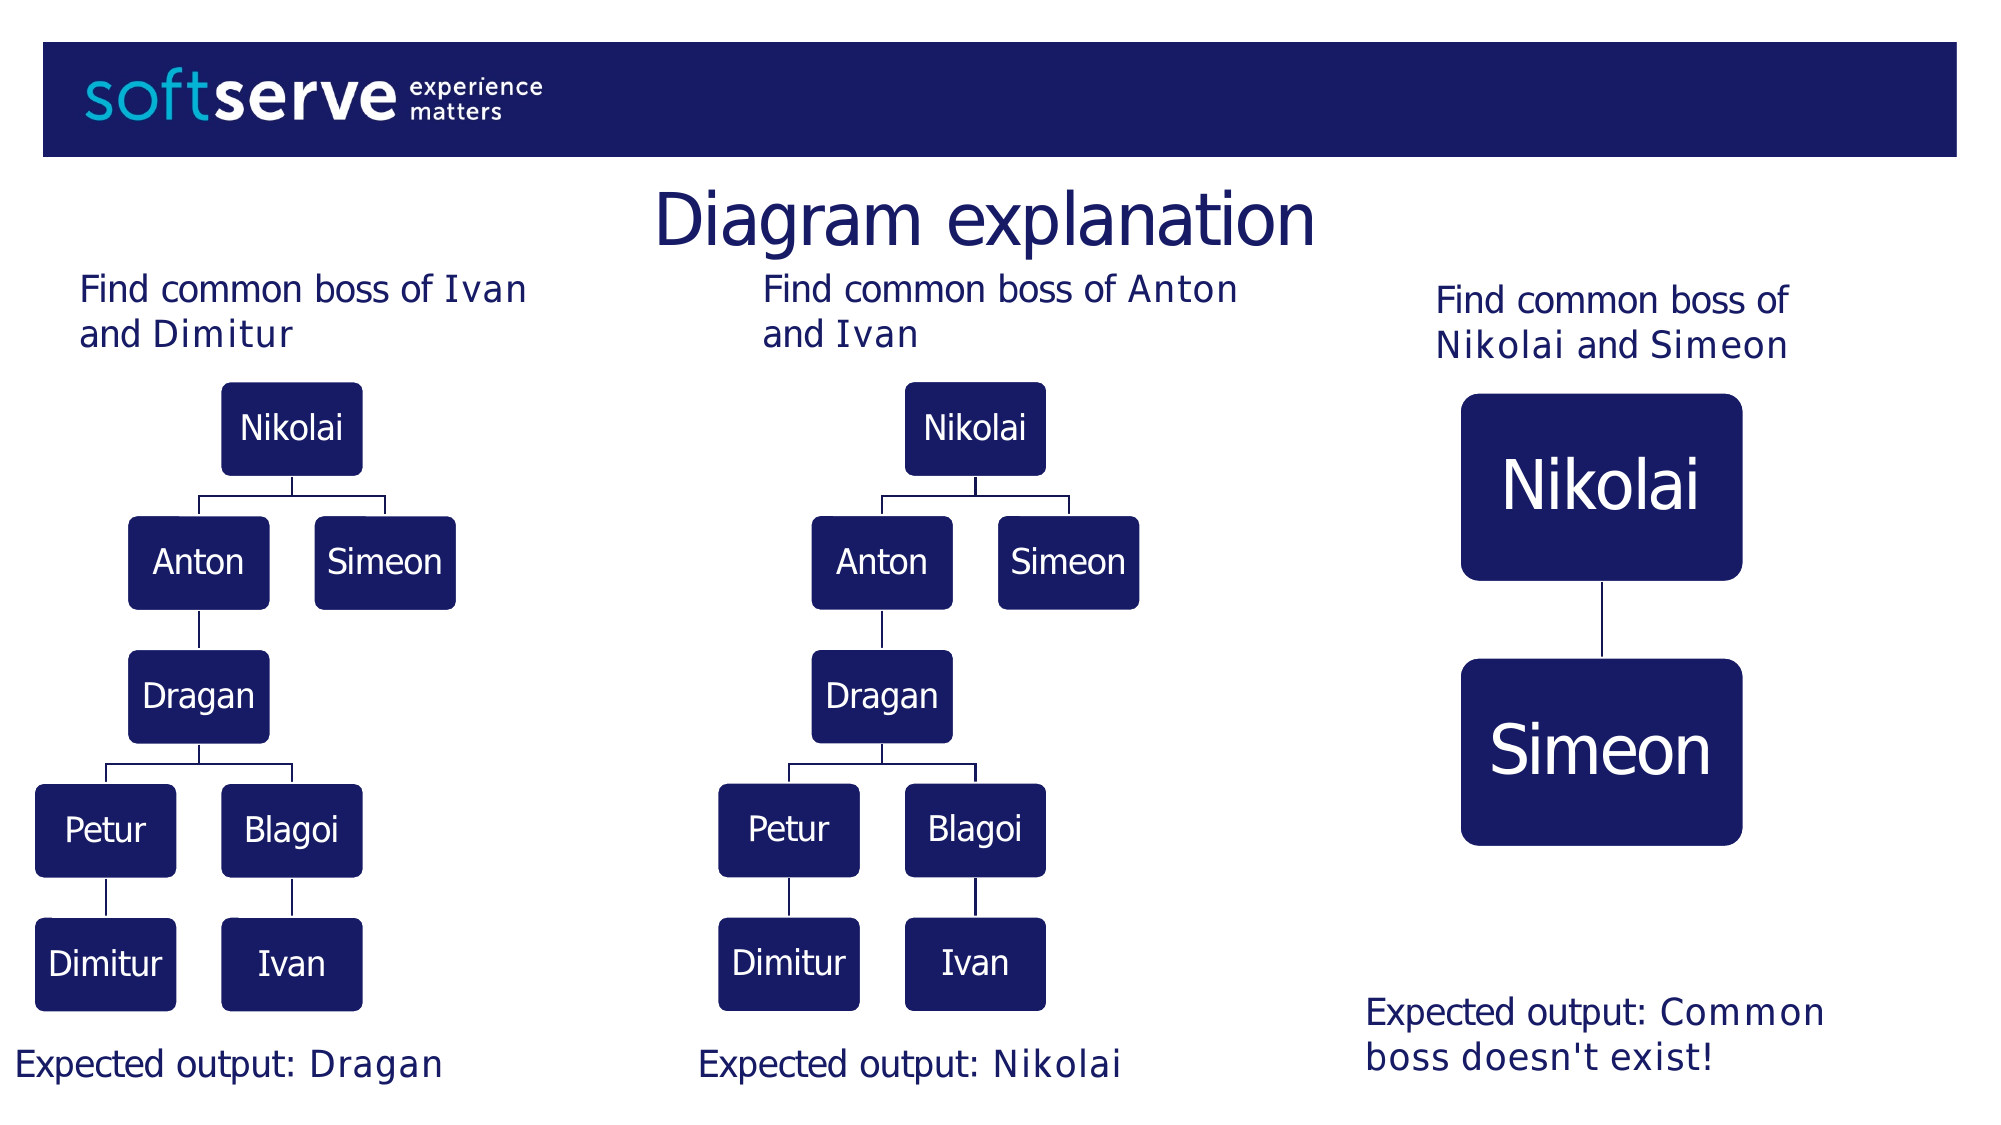

# Diagram explanation
Find common boss of Anton and Ivan
Find common boss of Ivan and Dimitur
Find common boss of Nikolai and Simeon
Nikolai
Anton
Dragan
Petur
Dimitur
Blagoi
Ivan
Simeon
Nikolai
Anton
Dragan
Petur
Dimitur
Blagoi
Ivan
Simeon
Nikolai
Simeon
Expected output: Common boss doesn't exist!
Expected output: Nikolai
Expected output: Dragan